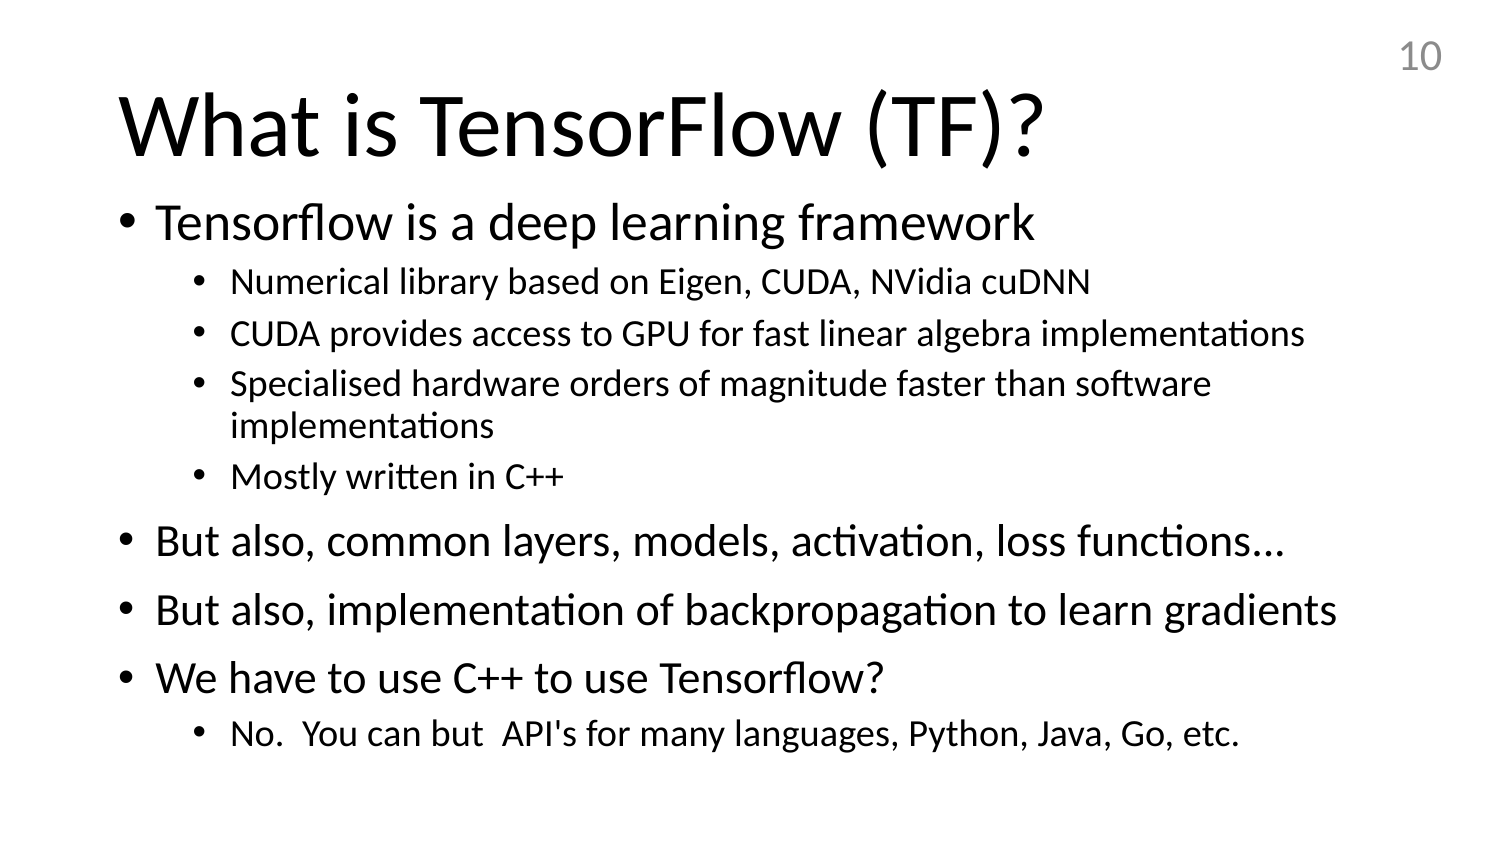

10
# What is TensorFlow (TF)?
Tensorflow is a deep learning framework
Numerical library based on Eigen, CUDA, NVidia cuDNN
CUDA provides access to GPU for fast linear algebra implementations
Specialised hardware orders of magnitude faster than software implementations
Mostly written in C++
But also, common layers, models, activation, loss functions...
But also, implementation of backpropagation to learn gradients
We have to use C++ to use Tensorflow?
No.  You can but  API's for many languages, Python, Java, Go, etc.